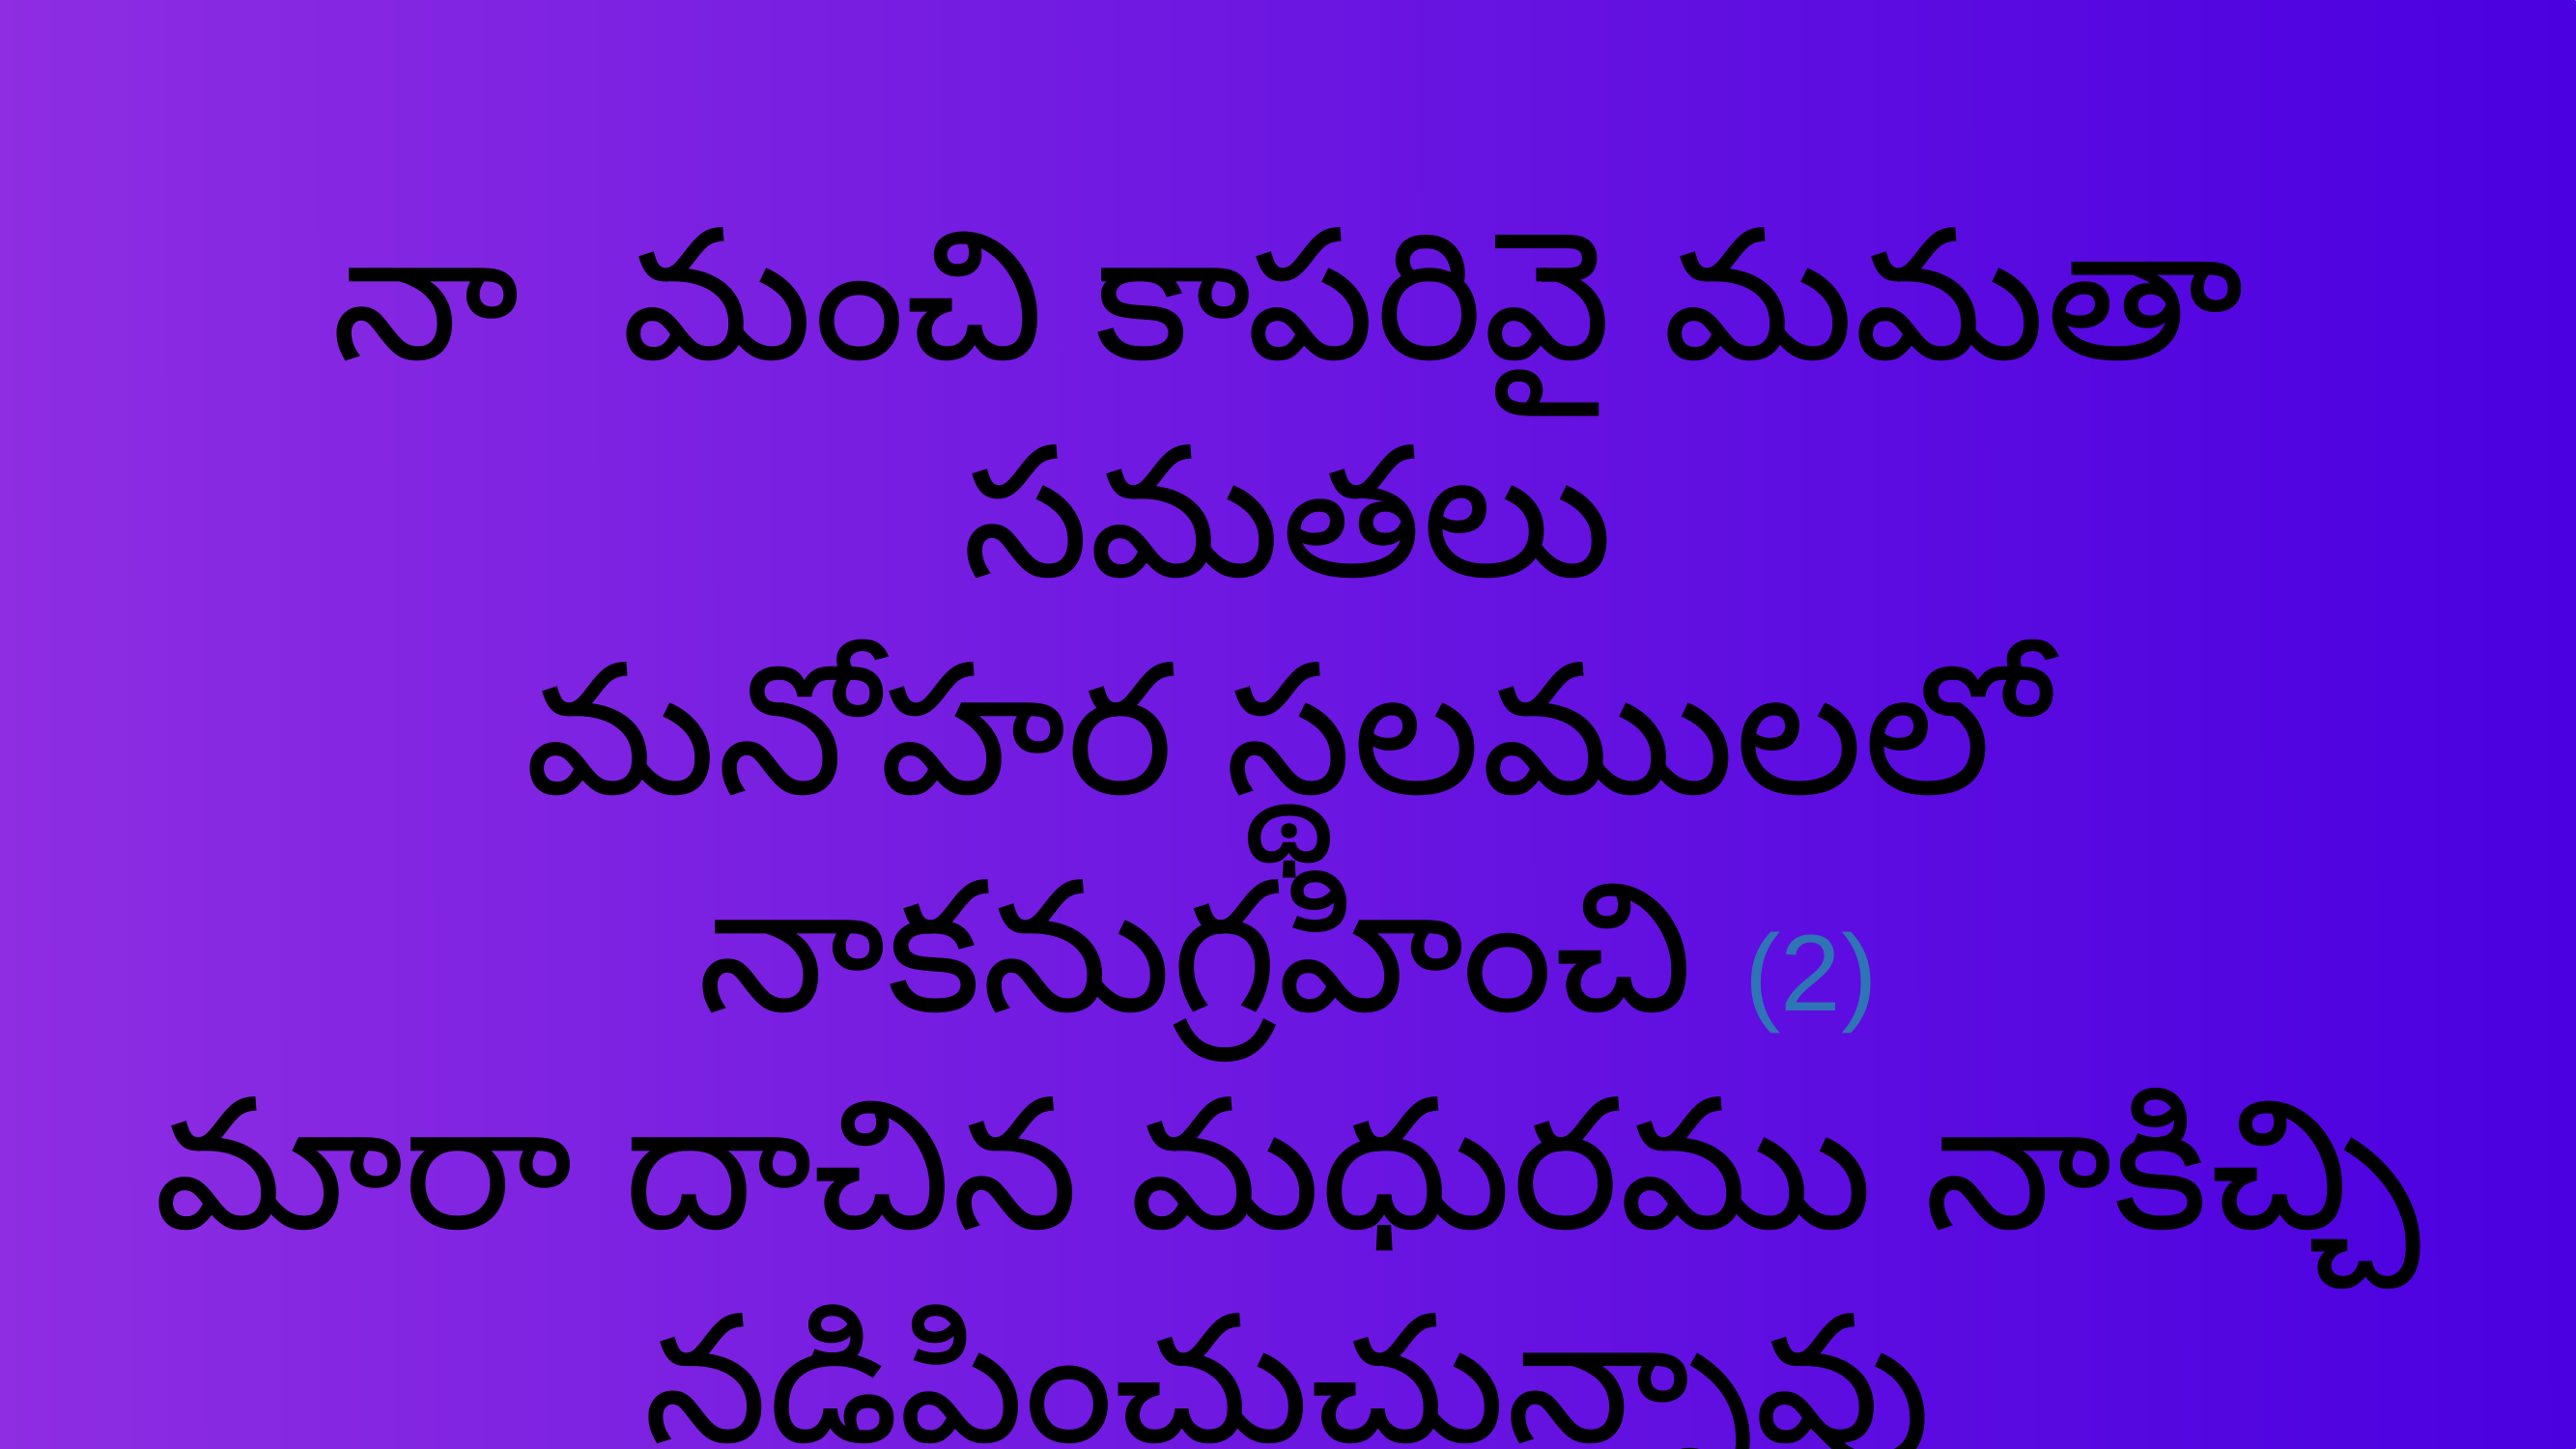

నా  మంచి కాపరివై మమతా సమతలు
మనోహర స్థలములలో నాకనుగ్రహించి (2)
మారా దాచిన మధురము నాకిచ్చి
నడిపించుచున్నావు
సురక్షితముగ నన్ను ఆద్యంతమై (2)